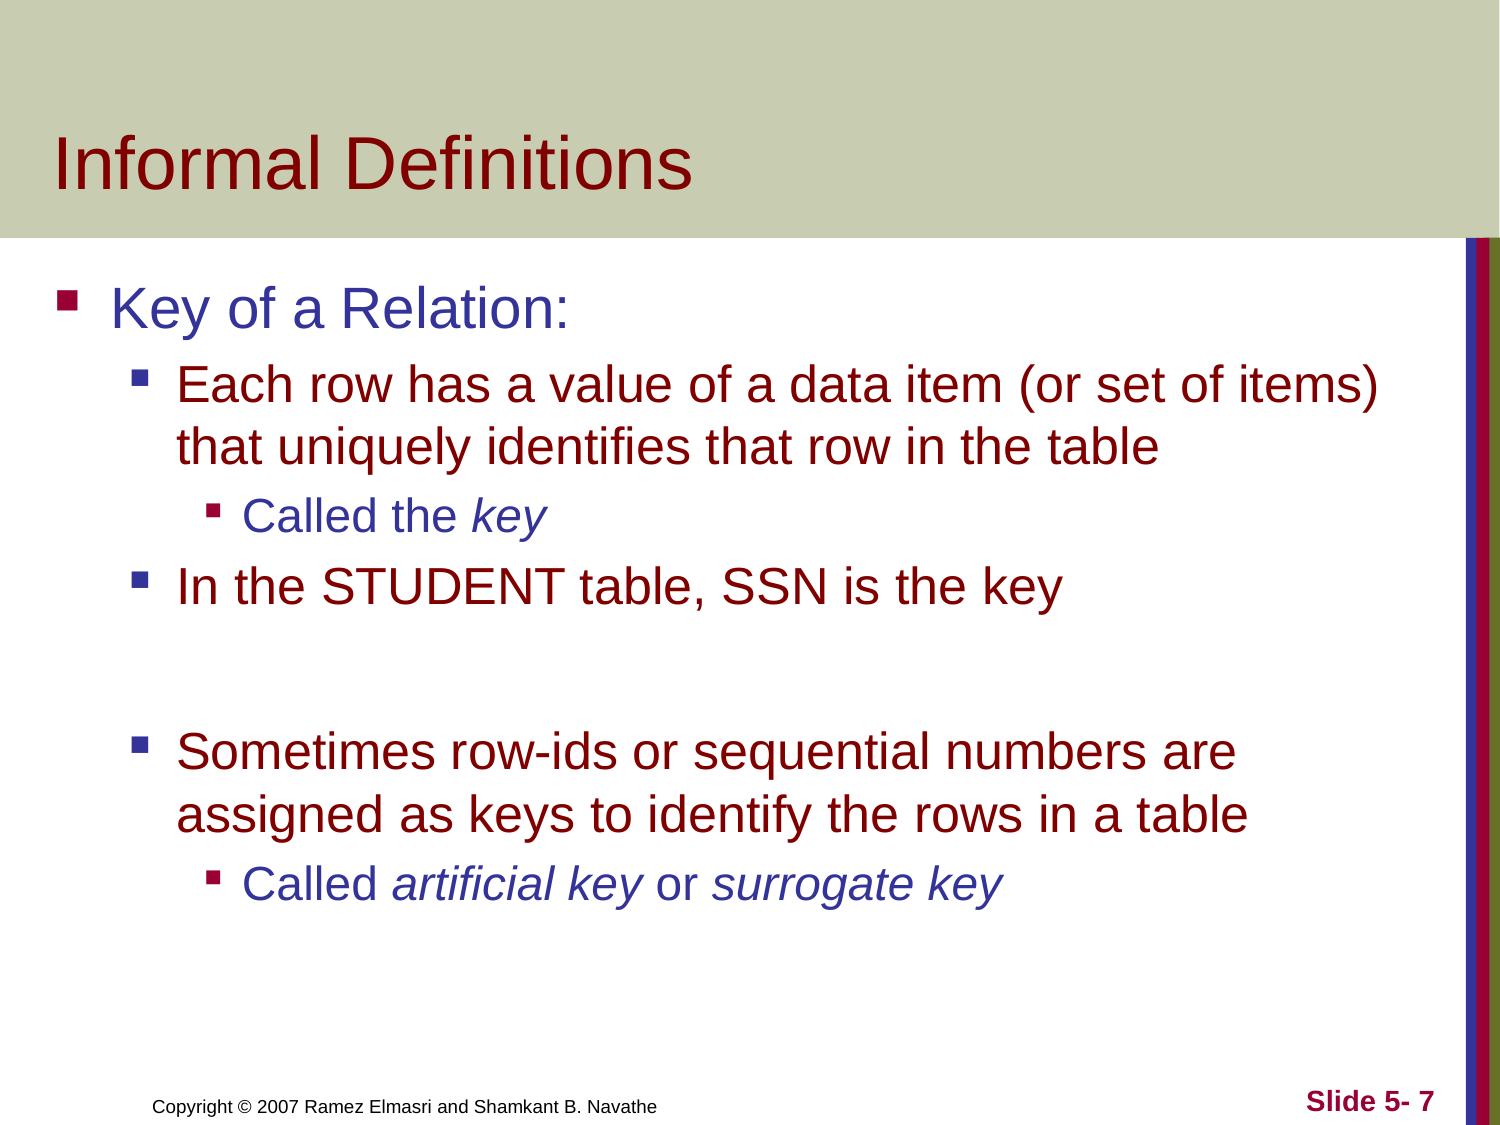

# Informal Definitions
Key of a Relation:
Each row has a value of a data item (or set of items) that uniquely identifies that row in the table
Called the key
In the STUDENT table, SSN is the key

Sometimes row-ids or sequential numbers are assigned as keys to identify the rows in a table
Called artificial key or surrogate key

Slide 5- 7